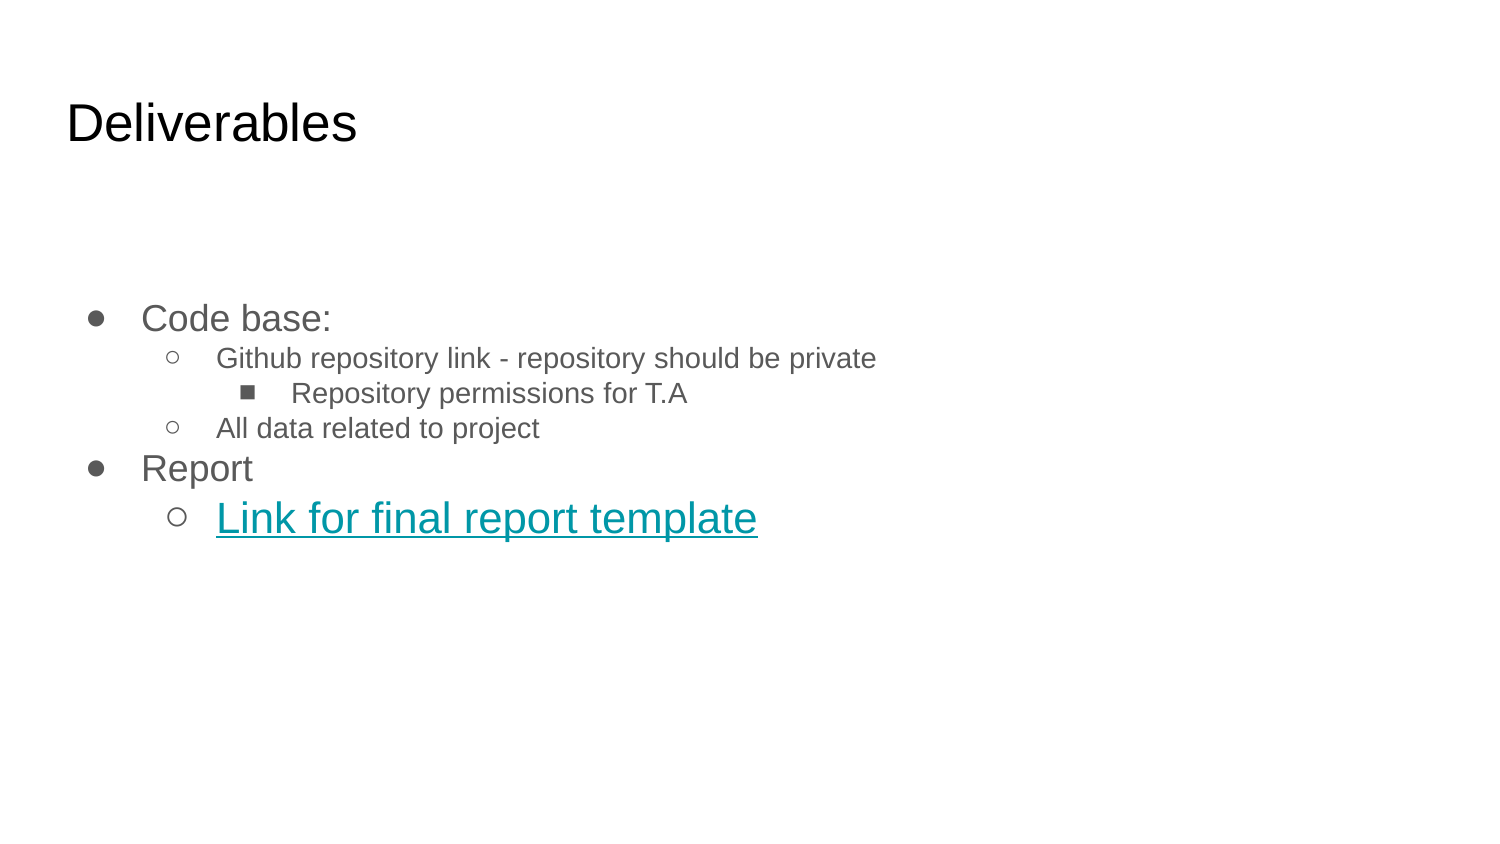

# Deliverables

Code base:
Github repository link - repository should be private
Repository permissions for T.A
All data related to project
Report
Link for final report template